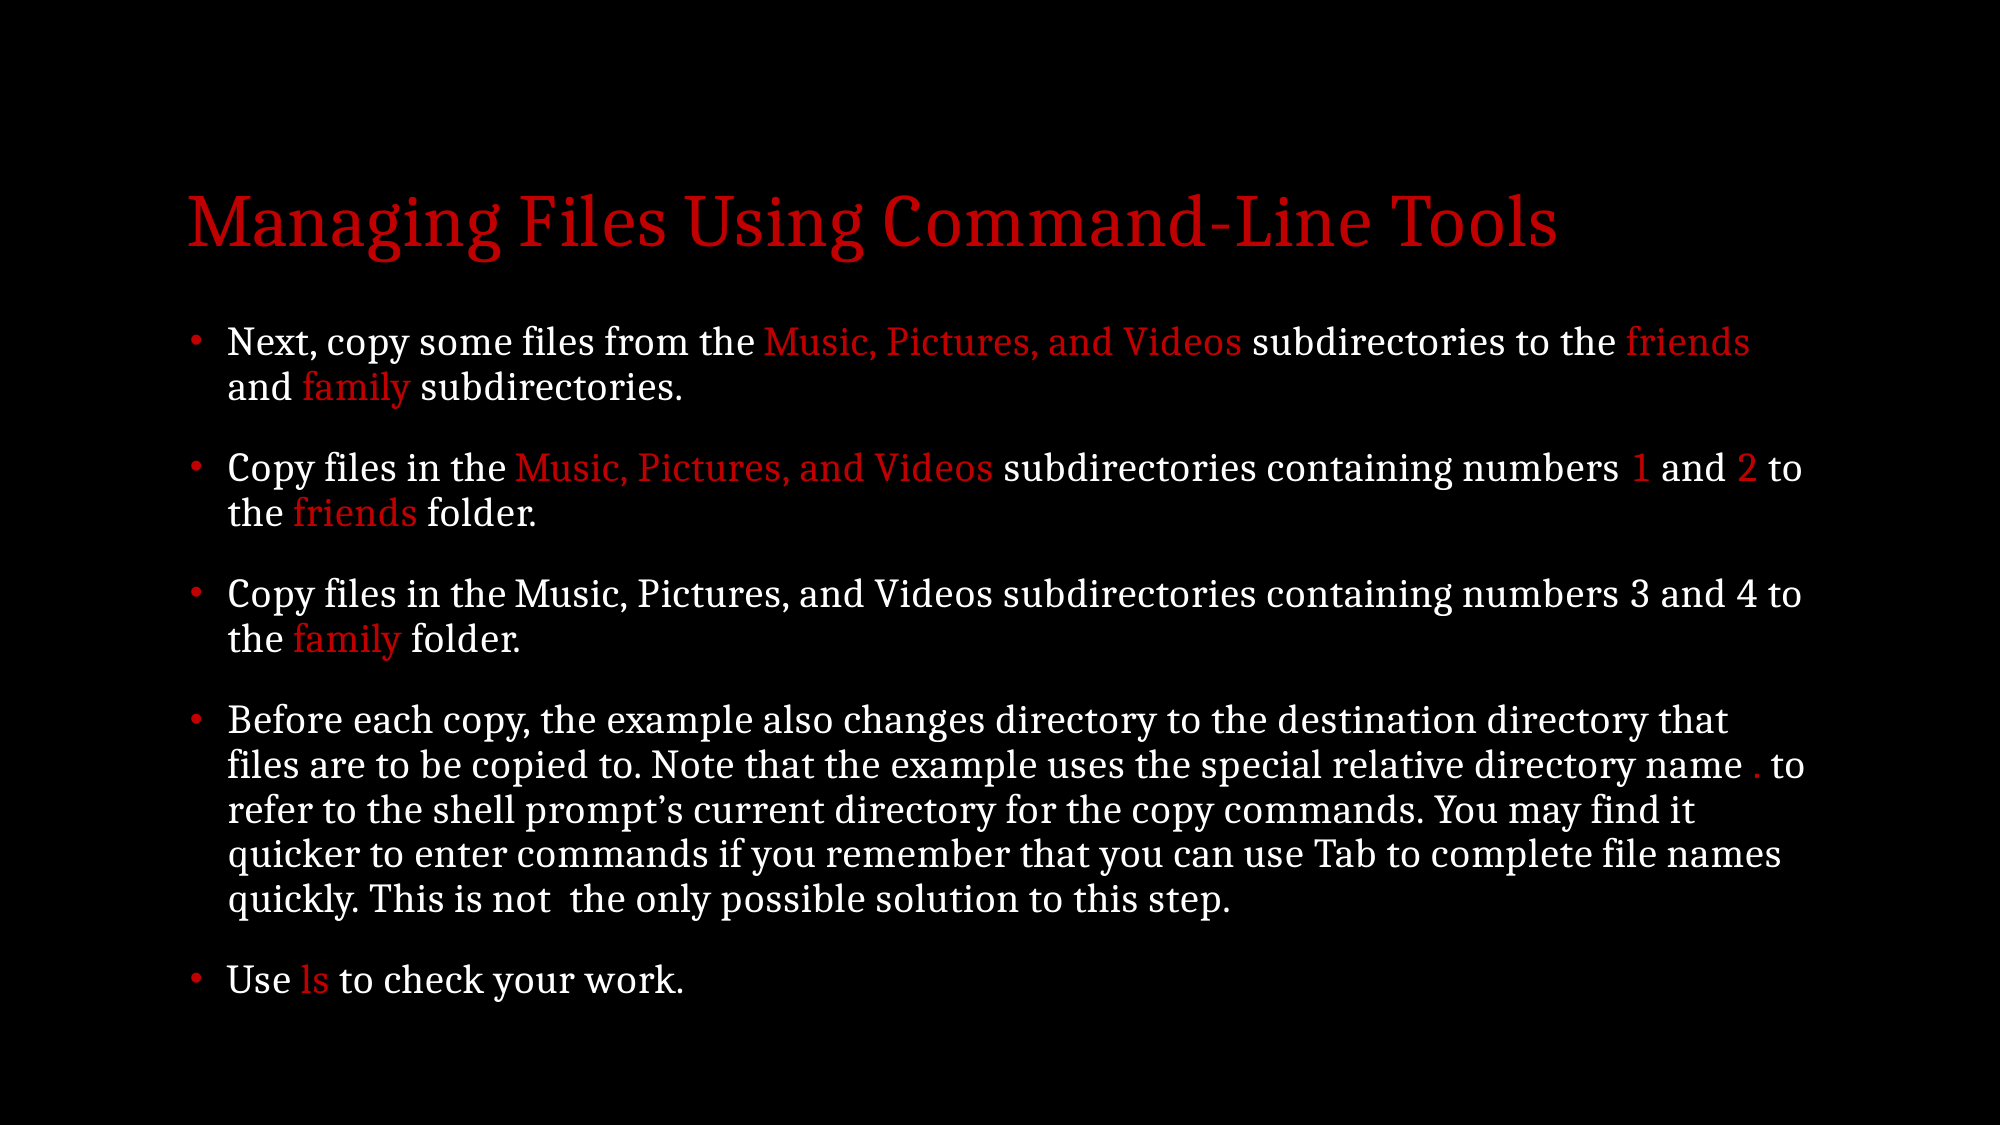

# Managing Files Using Command-Line Tools
Next, copy some files from the Music, Pictures, and Videos subdirectories to the friends and family subdirectories.
Copy files in the Music, Pictures, and Videos subdirectories containing numbers 1 and 2 to the friends folder.
Copy files in the Music, Pictures, and Videos subdirectories containing numbers 3 and 4 to the family folder.
Before each copy, the example also changes directory to the destination directory that files are to be copied to. Note that the example uses the special relative directory name . to refer to the shell prompt’s current directory for the copy commands. You may find it quicker to enter commands if you remember that you can use Tab to complete file names quickly. This is not  the only possible solution to this step.
Use ls to check your work.